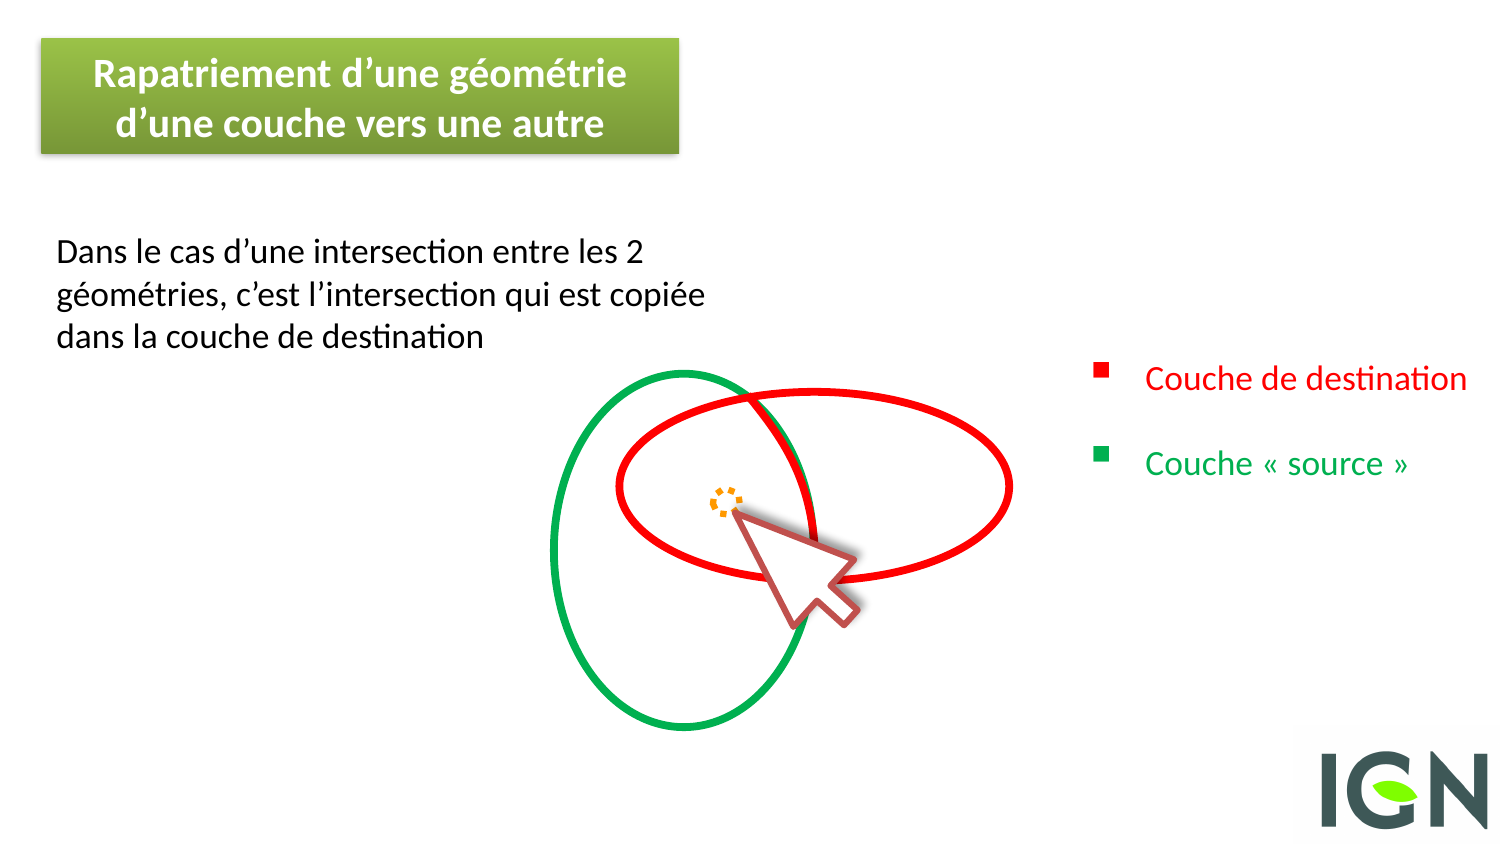

Rapatriement d’une géométrie d’une couche vers une autre
Dans le cas d’une intersection entre les 2 géométries, c’est l’intersection qui est copiée dans la couche de destination
Couche de destination

Couche « source »